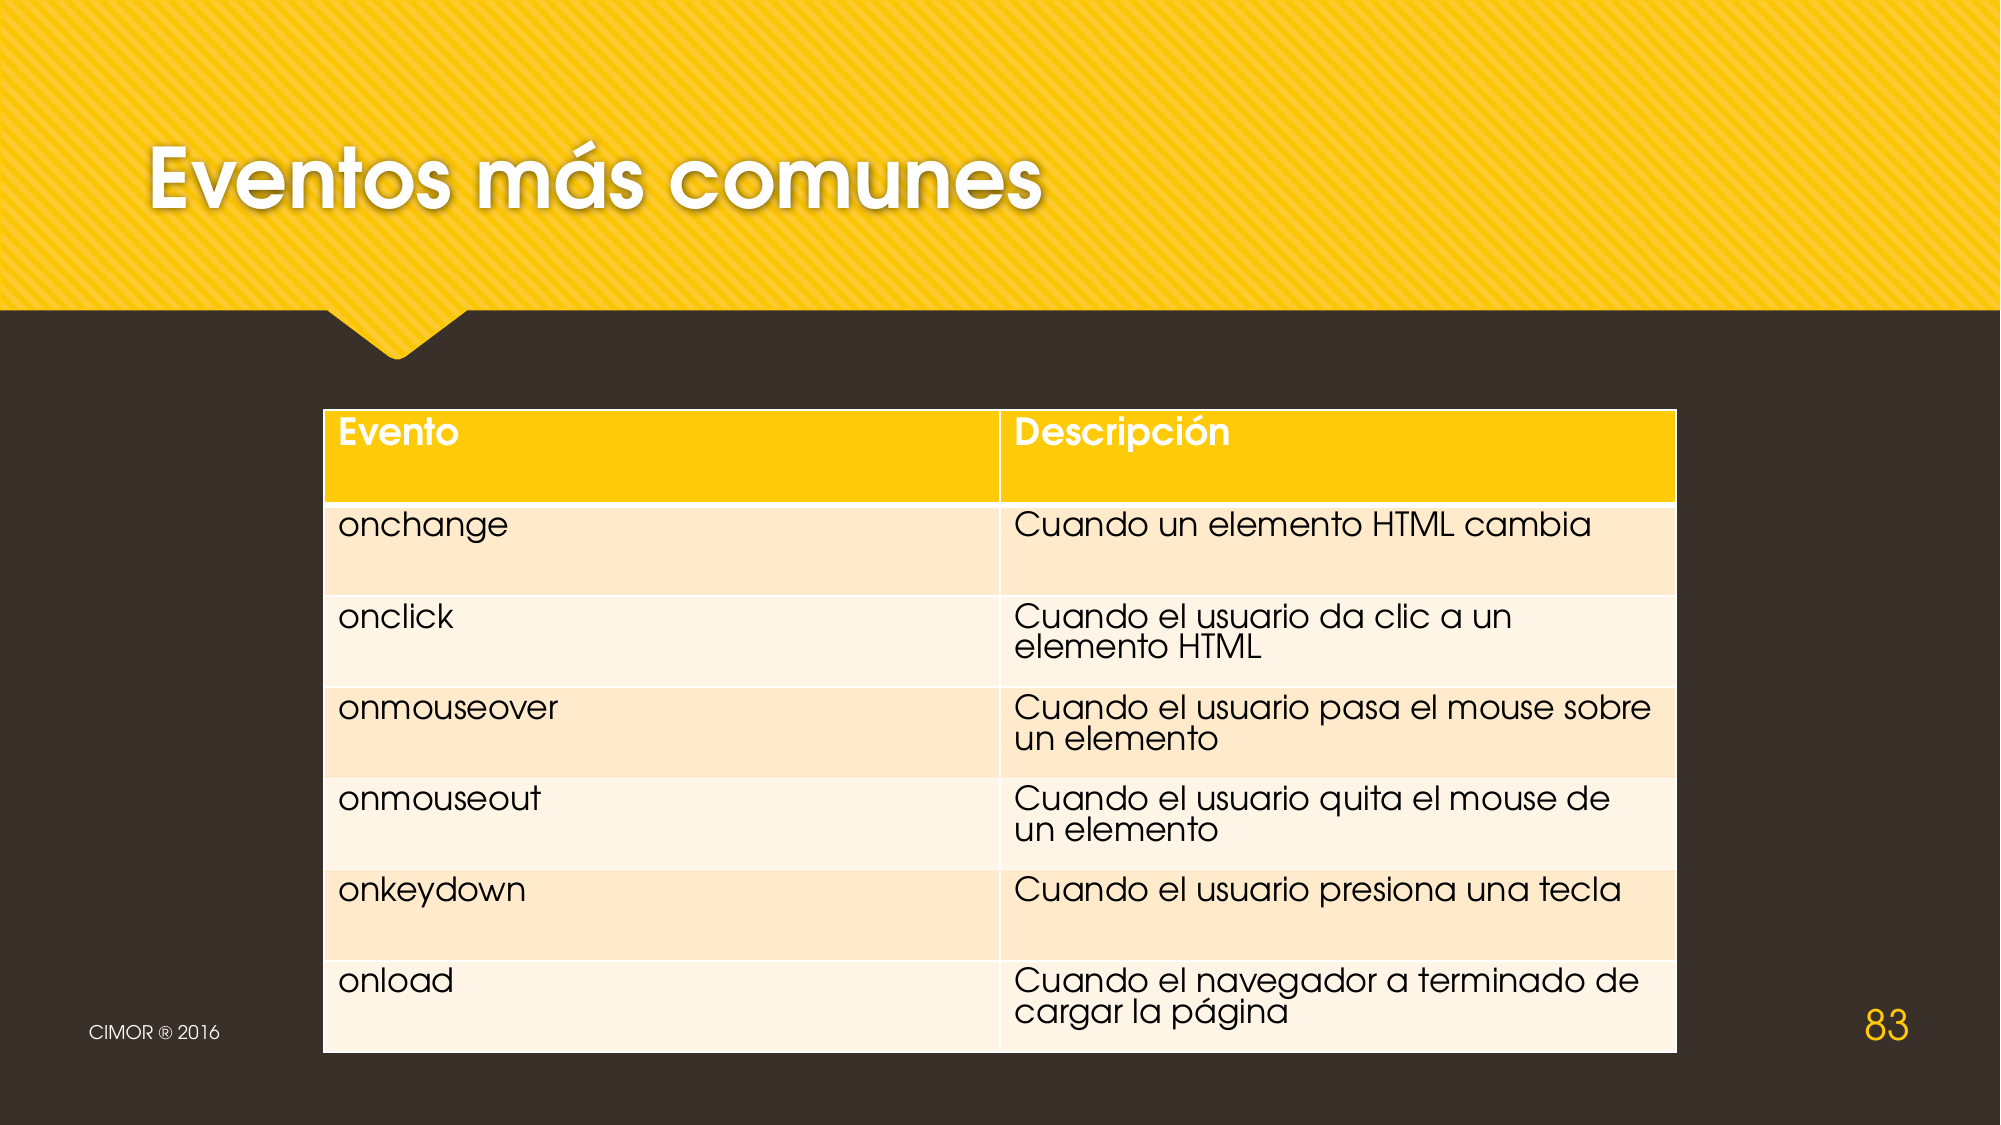

# Eventos más comunes
| Evento | Descripción |
| --- | --- |
| onchange | Cuando un elemento HTML cambia |
| onclick | Cuando el usuario da clic a un elemento HTML |
| onmouseover | Cuando el usuario pasa el mouse sobre un elemento |
| onmouseout | Cuando el usuario quita el mouse de un elemento |
| onkeydown | Cuando el usuario presiona una tecla |
| onload | Cuando el navegador a terminado de cargar la página |
83
CIMOR ® 2016